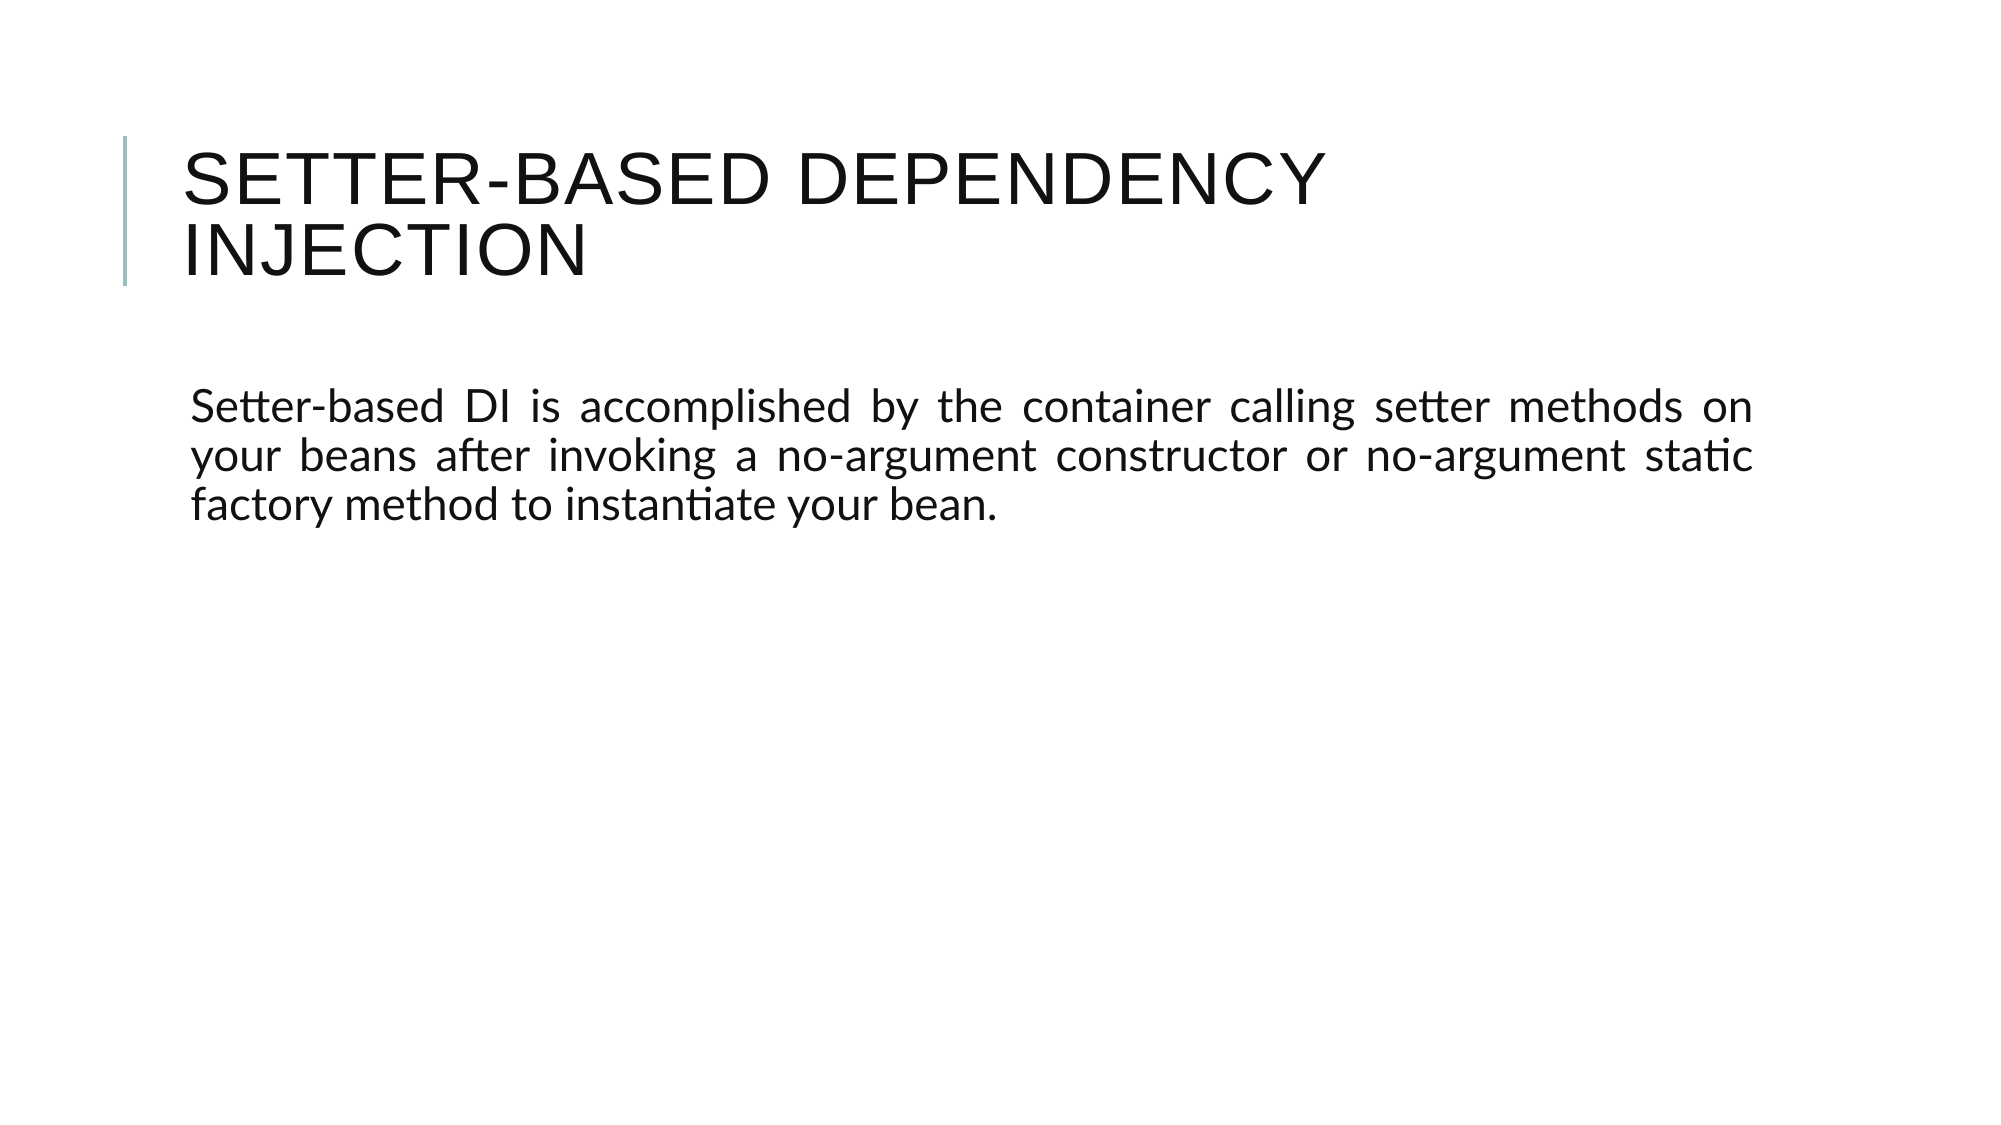

# SETTER-BASED DEPENDENCY INJECTION
Setter-based DI is accomplished by the container calling setter methods on your beans after invoking a no-argument constructor or no-argument static factory method to instantiate your bean.